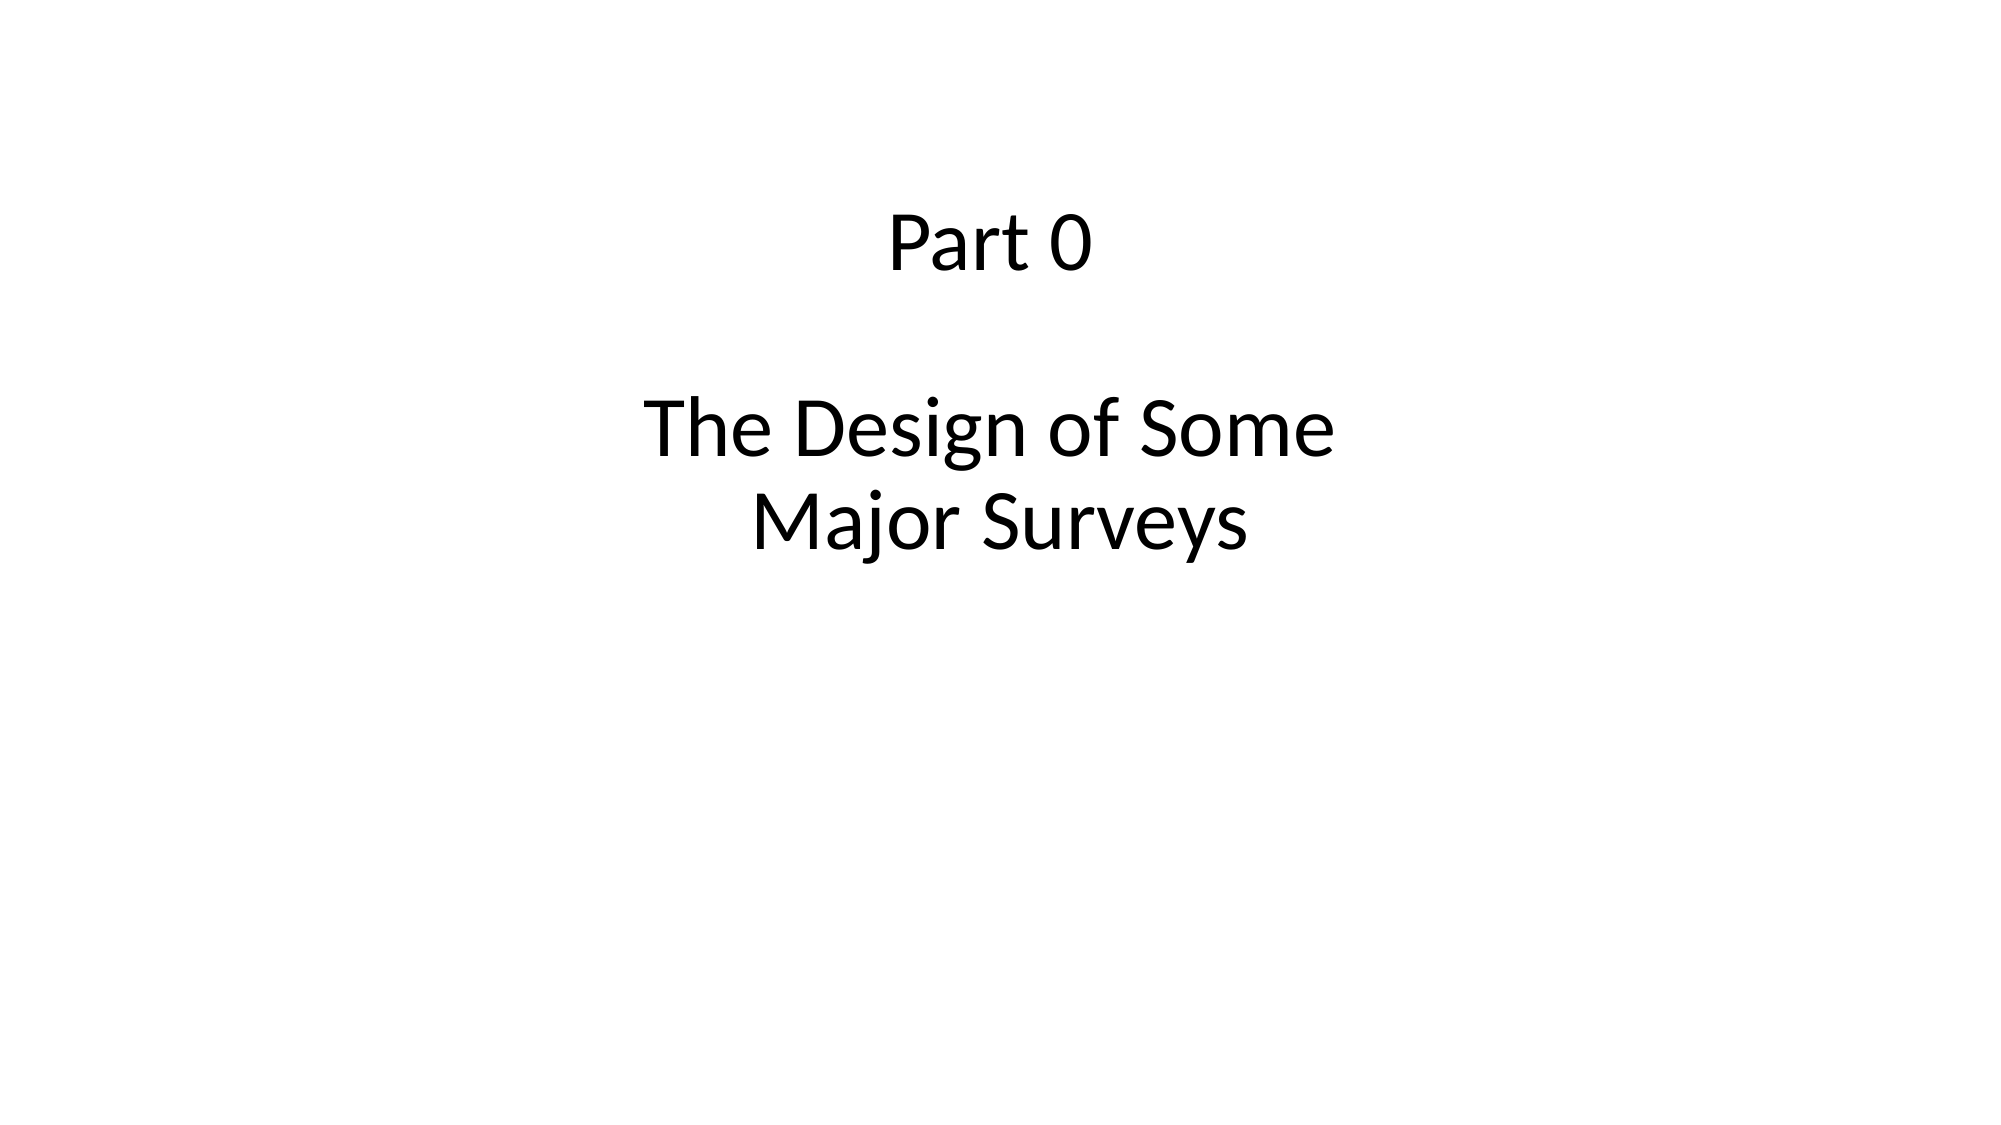

# Part 0 The Design of Some Major Surveys